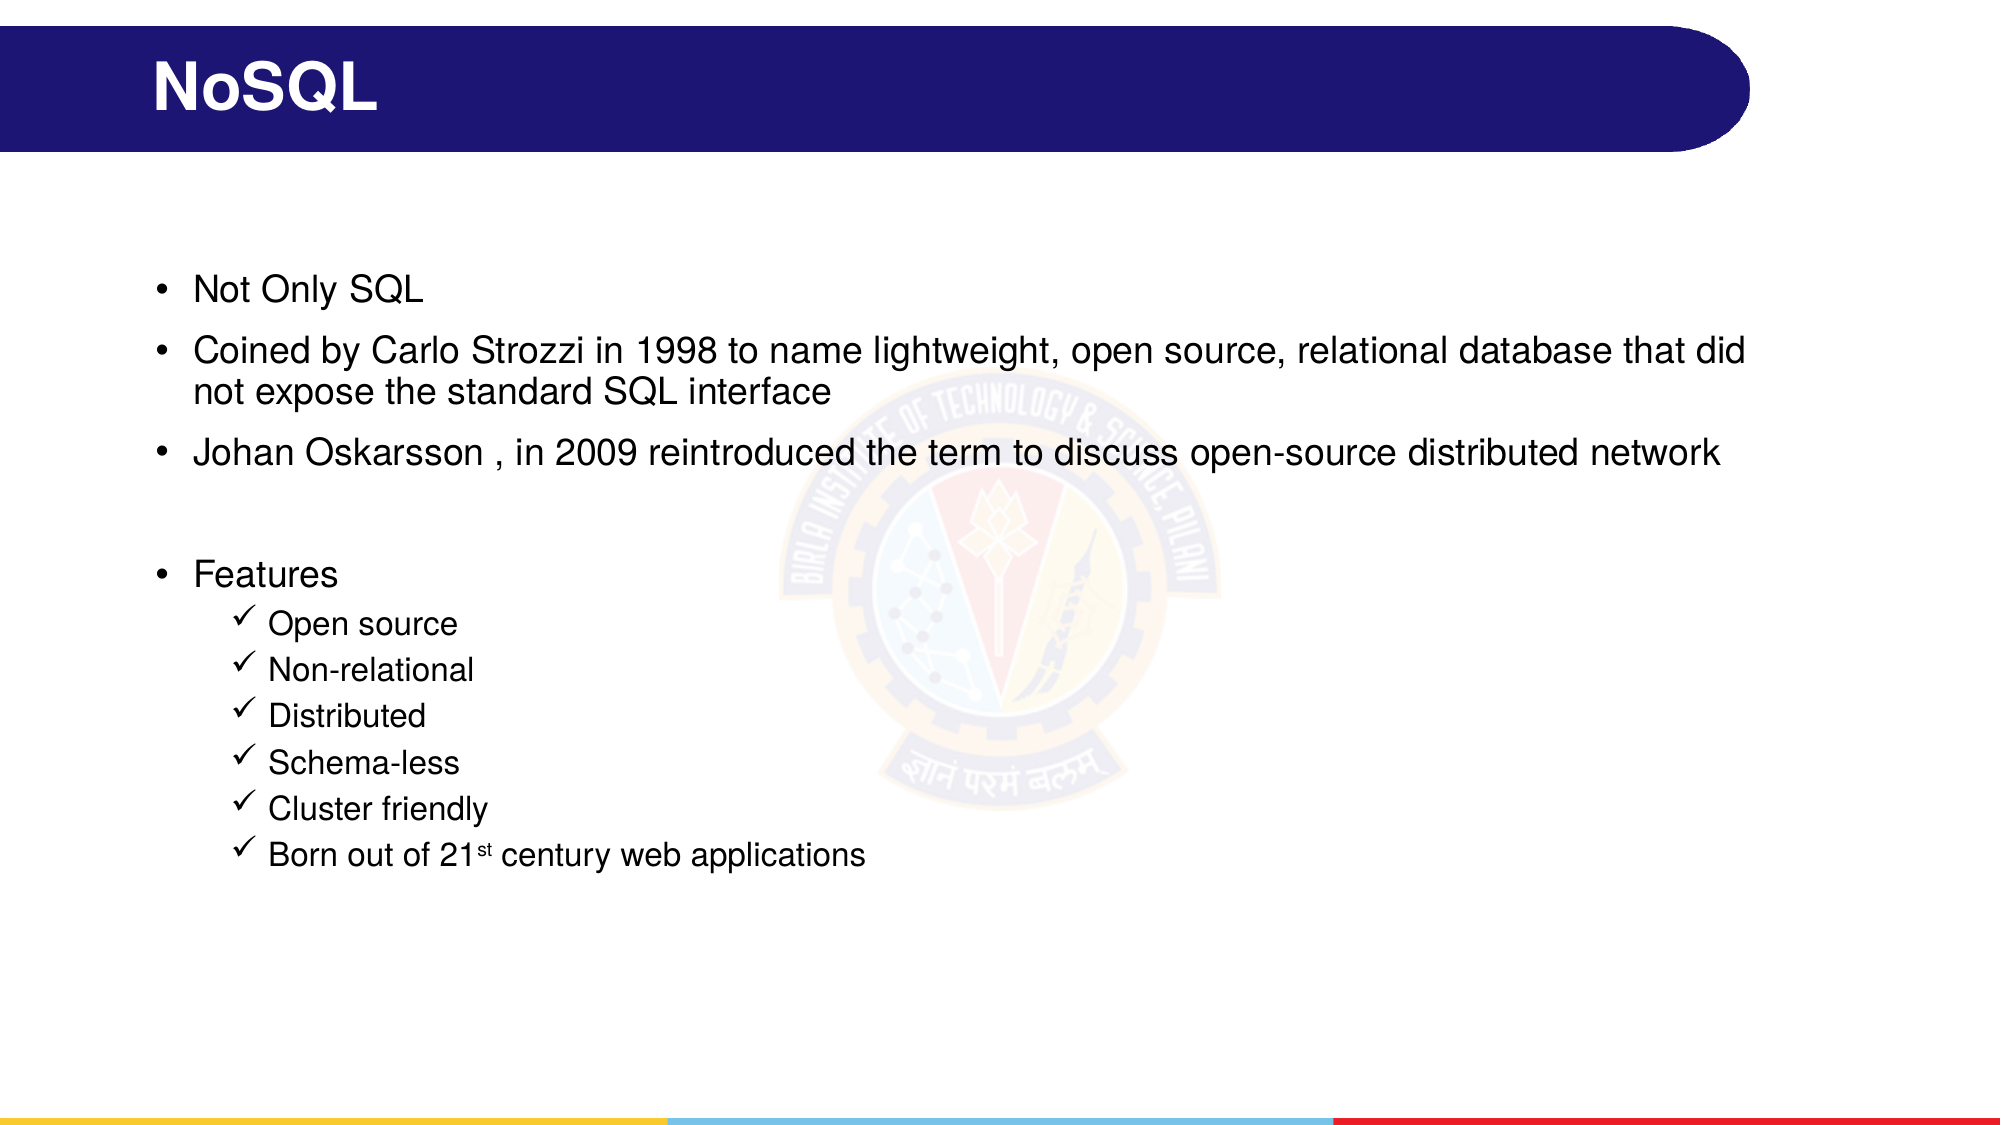

# NoSQL

Not Only SQL
Coined by Carlo Strozzi in 1998 to name lightweight, open source, relational database that did not expose the standard SQL interface
Johan Oskarsson , in 2009 reintroduced the term to discuss open-source distributed network

Features
Open source
Non-relational
Distributed
Schema-less
Cluster friendly
Born out of 21st century web applications